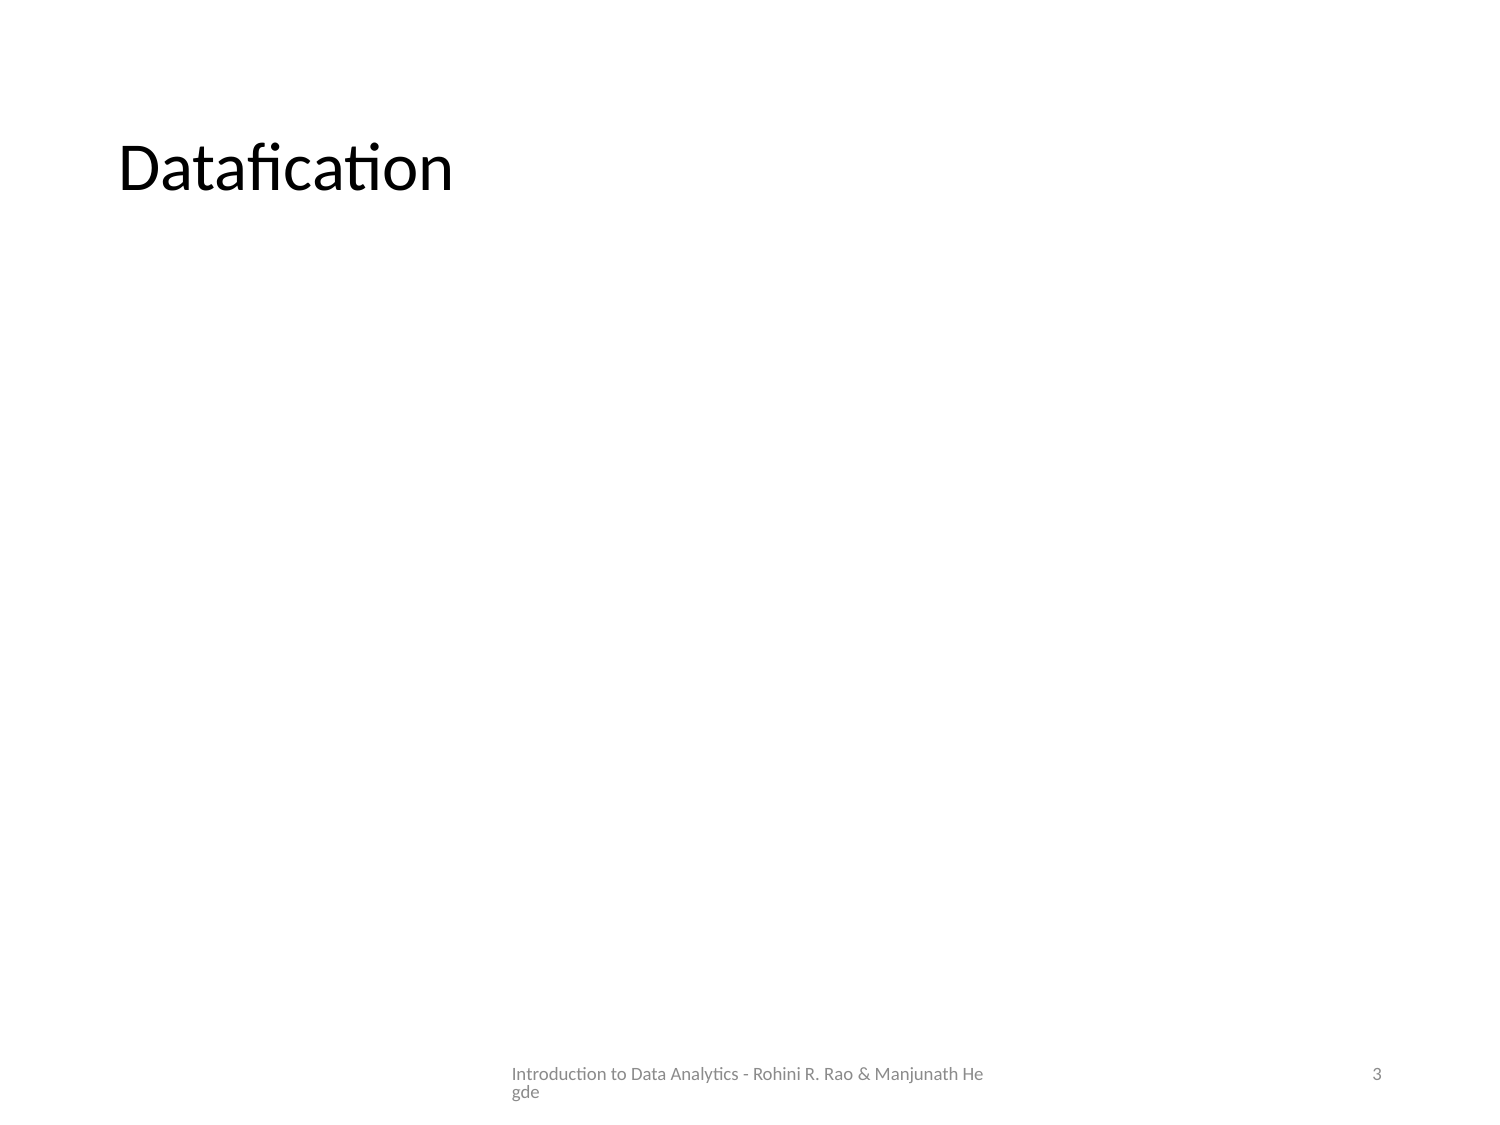

# Datafication

Introduction to Data Analytics - Rohini R. Rao & Manjunath Hegde
3